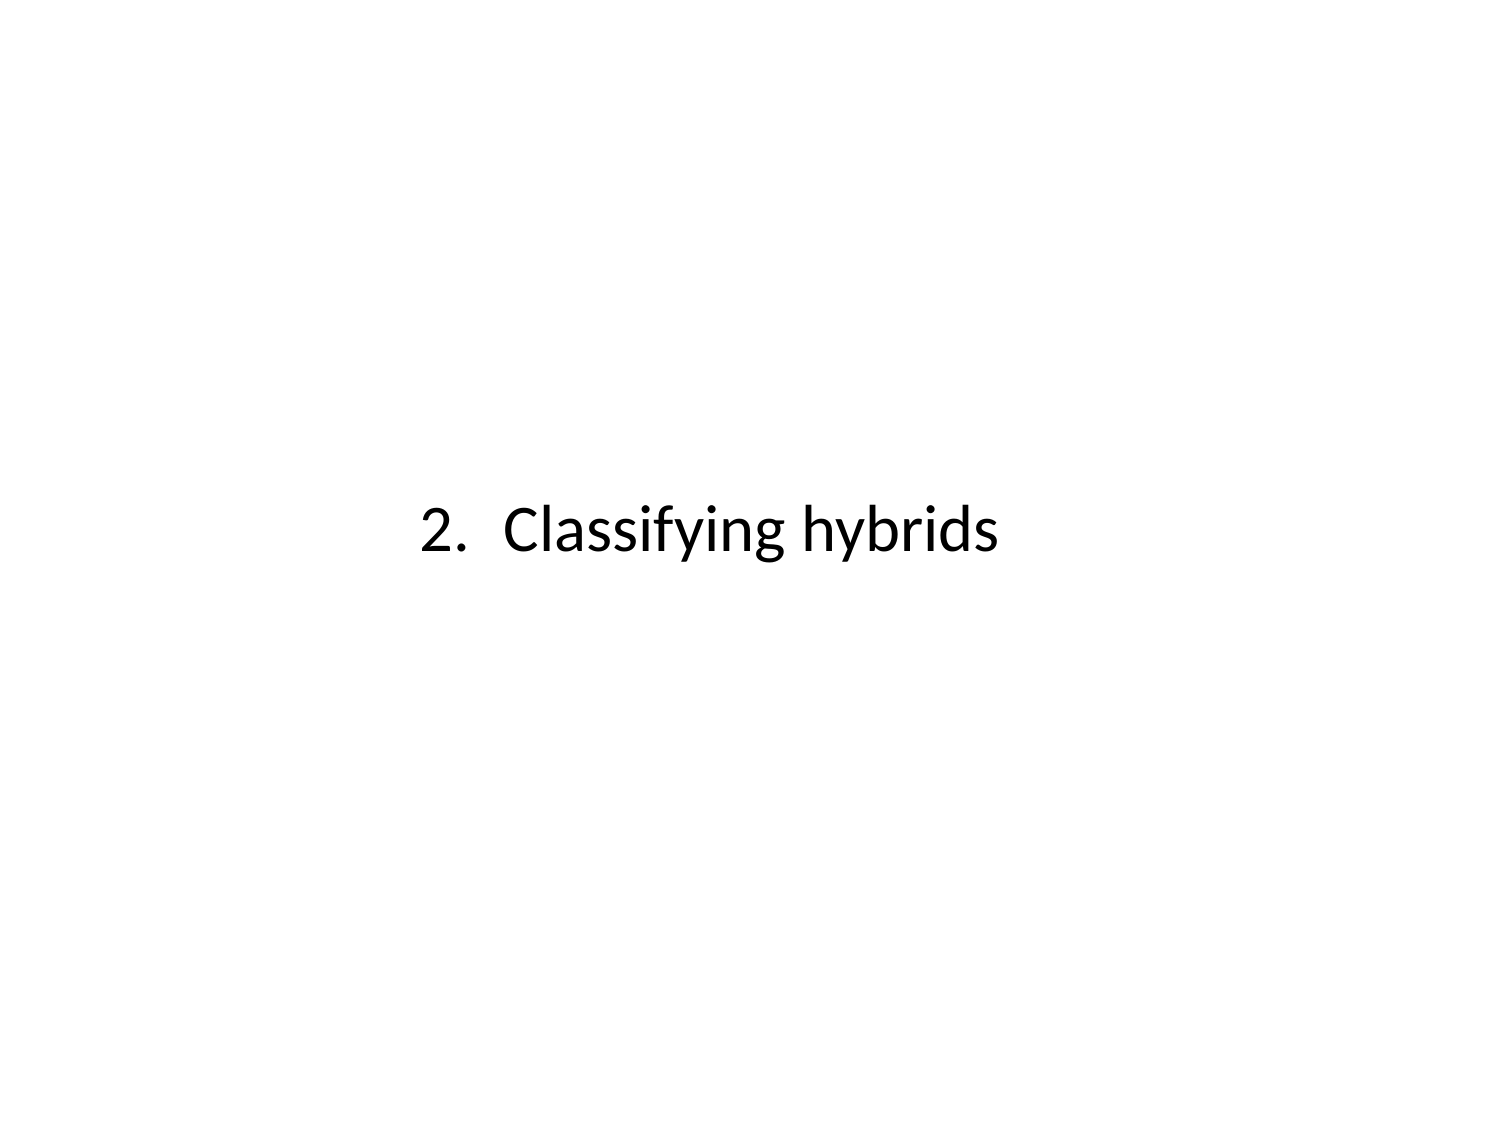

Using SNP site-pattern discordance to test for introgression

Classifying hybrids

Using patterns of SNP frequency across hybrid genomes to infer patterns of RI, selection, adaptive introgression